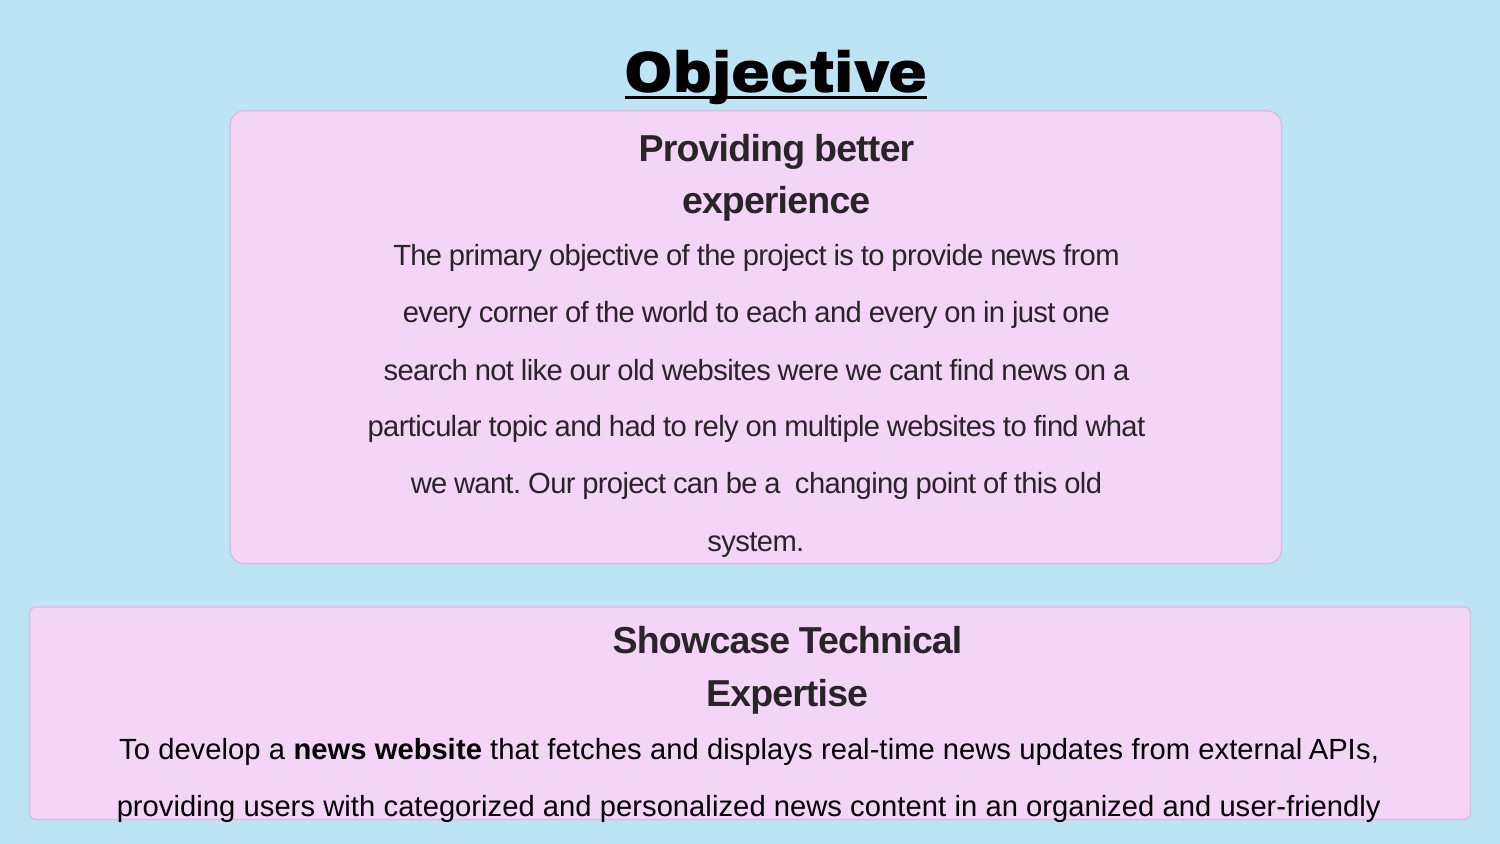

Objective

Providing better experience
The primary objective of the project is to provide news from every corner of the world to each and every on in just one search not like our old websites were we cant find news on a particular topic and had to rely on multiple websites to find what we want. Our project can be a  changing point of this old system.

Showcase Technical Expertise
To develop a news website that fetches and displays real-time news updates from external APIs, providing users with categorized and personalized news content in an organized and user-friendly interface.